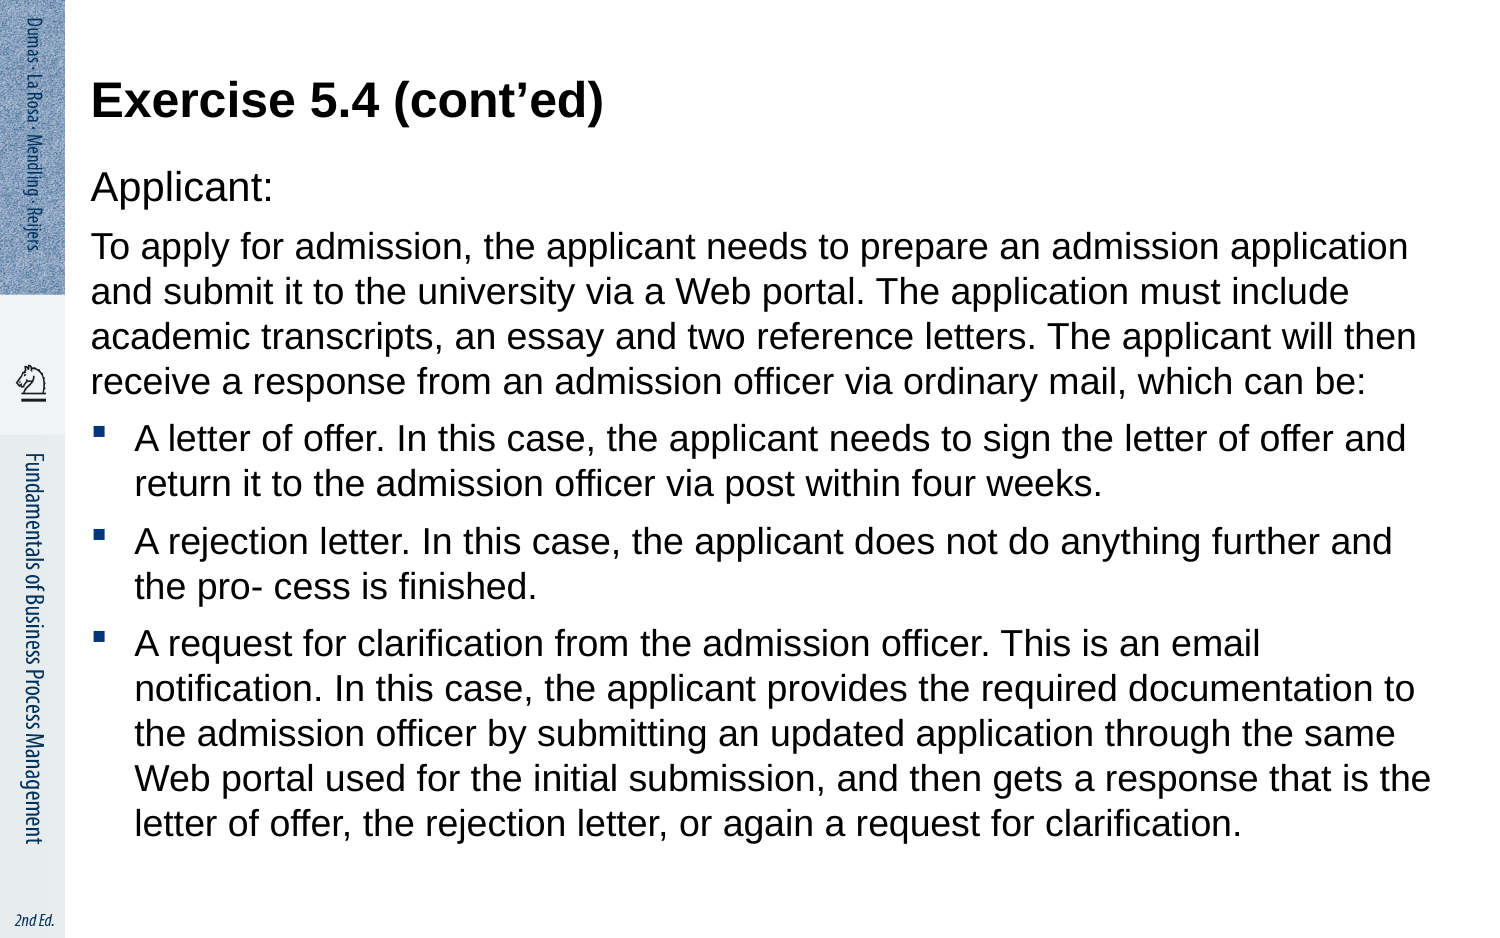

# Exercise 5.4 (cont’ed)

Applicant:
To apply for admission, the applicant needs to prepare an admission application and submit it to the university via a Web portal. The application must include academic transcripts, an essay and two reference letters. The applicant will then receive a response from an admission officer via ordinary mail, which can be:
A letter of offer. In this case, the applicant needs to sign the letter of offer and return it to the admission officer via post within four weeks.
A rejection letter. In this case, the applicant does not do anything further and the pro- cess is finished.
A request for clarification from the admission officer. This is an email notification. In this case, the applicant provides the required documentation to the admission officer by submitting an updated application through the same Web portal used for the initial submission, and then gets a response that is the letter of offer, the rejection letter, or again a request for clarification.